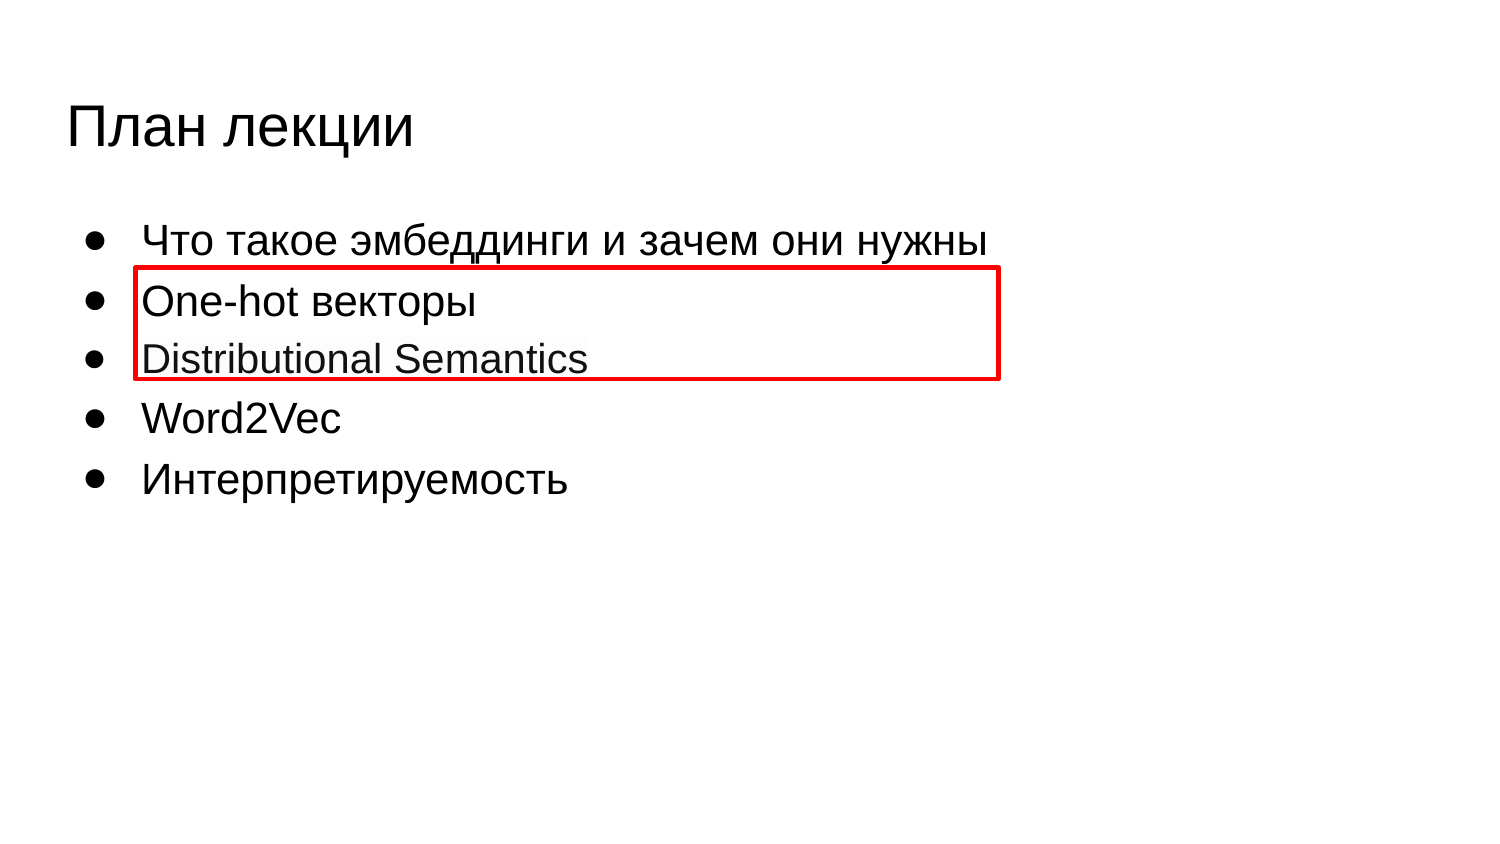

# План лекции
Что такое эмбеддинги и зачем они нужны
One-hot векторы
Distributional Semantics
Word2Vec
Интерпретируемость